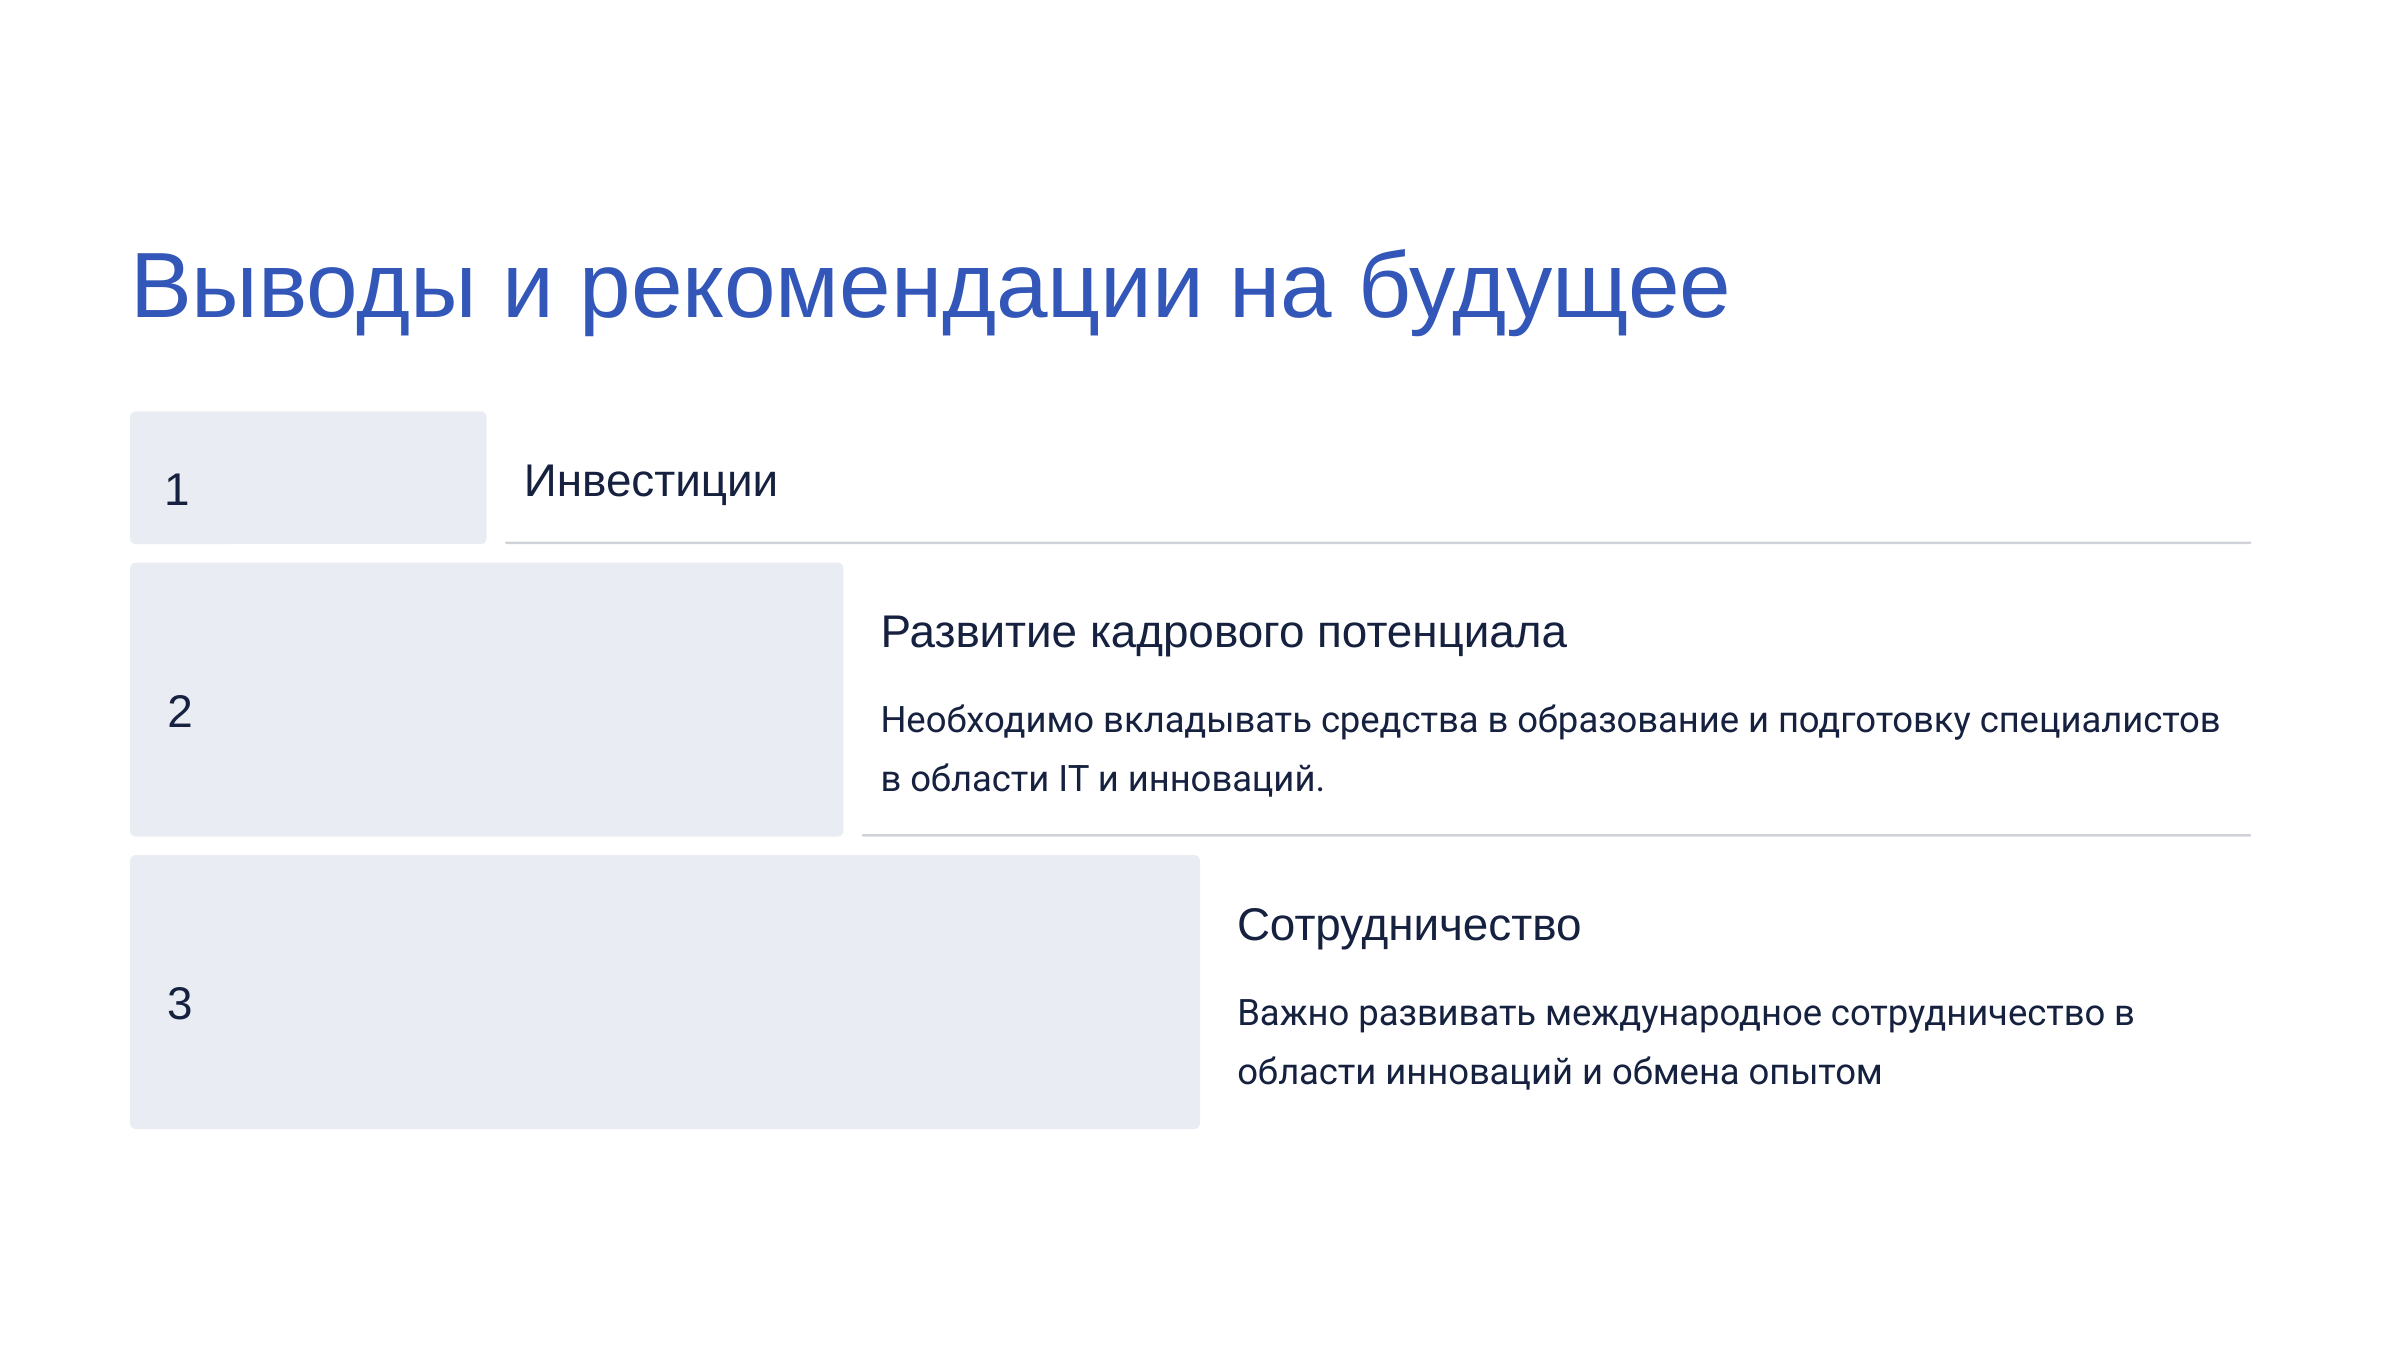

Выводы и рекомендации на будущее

1
Инвестиции

Развитие кадрового потенциала
2
Необходимо вкладывать средства в образование и подготовку специалистов в области IT и инноваций.

Сотрудничество
3
Важно развивать международное сотрудничество в области инноваций и обмена опытом